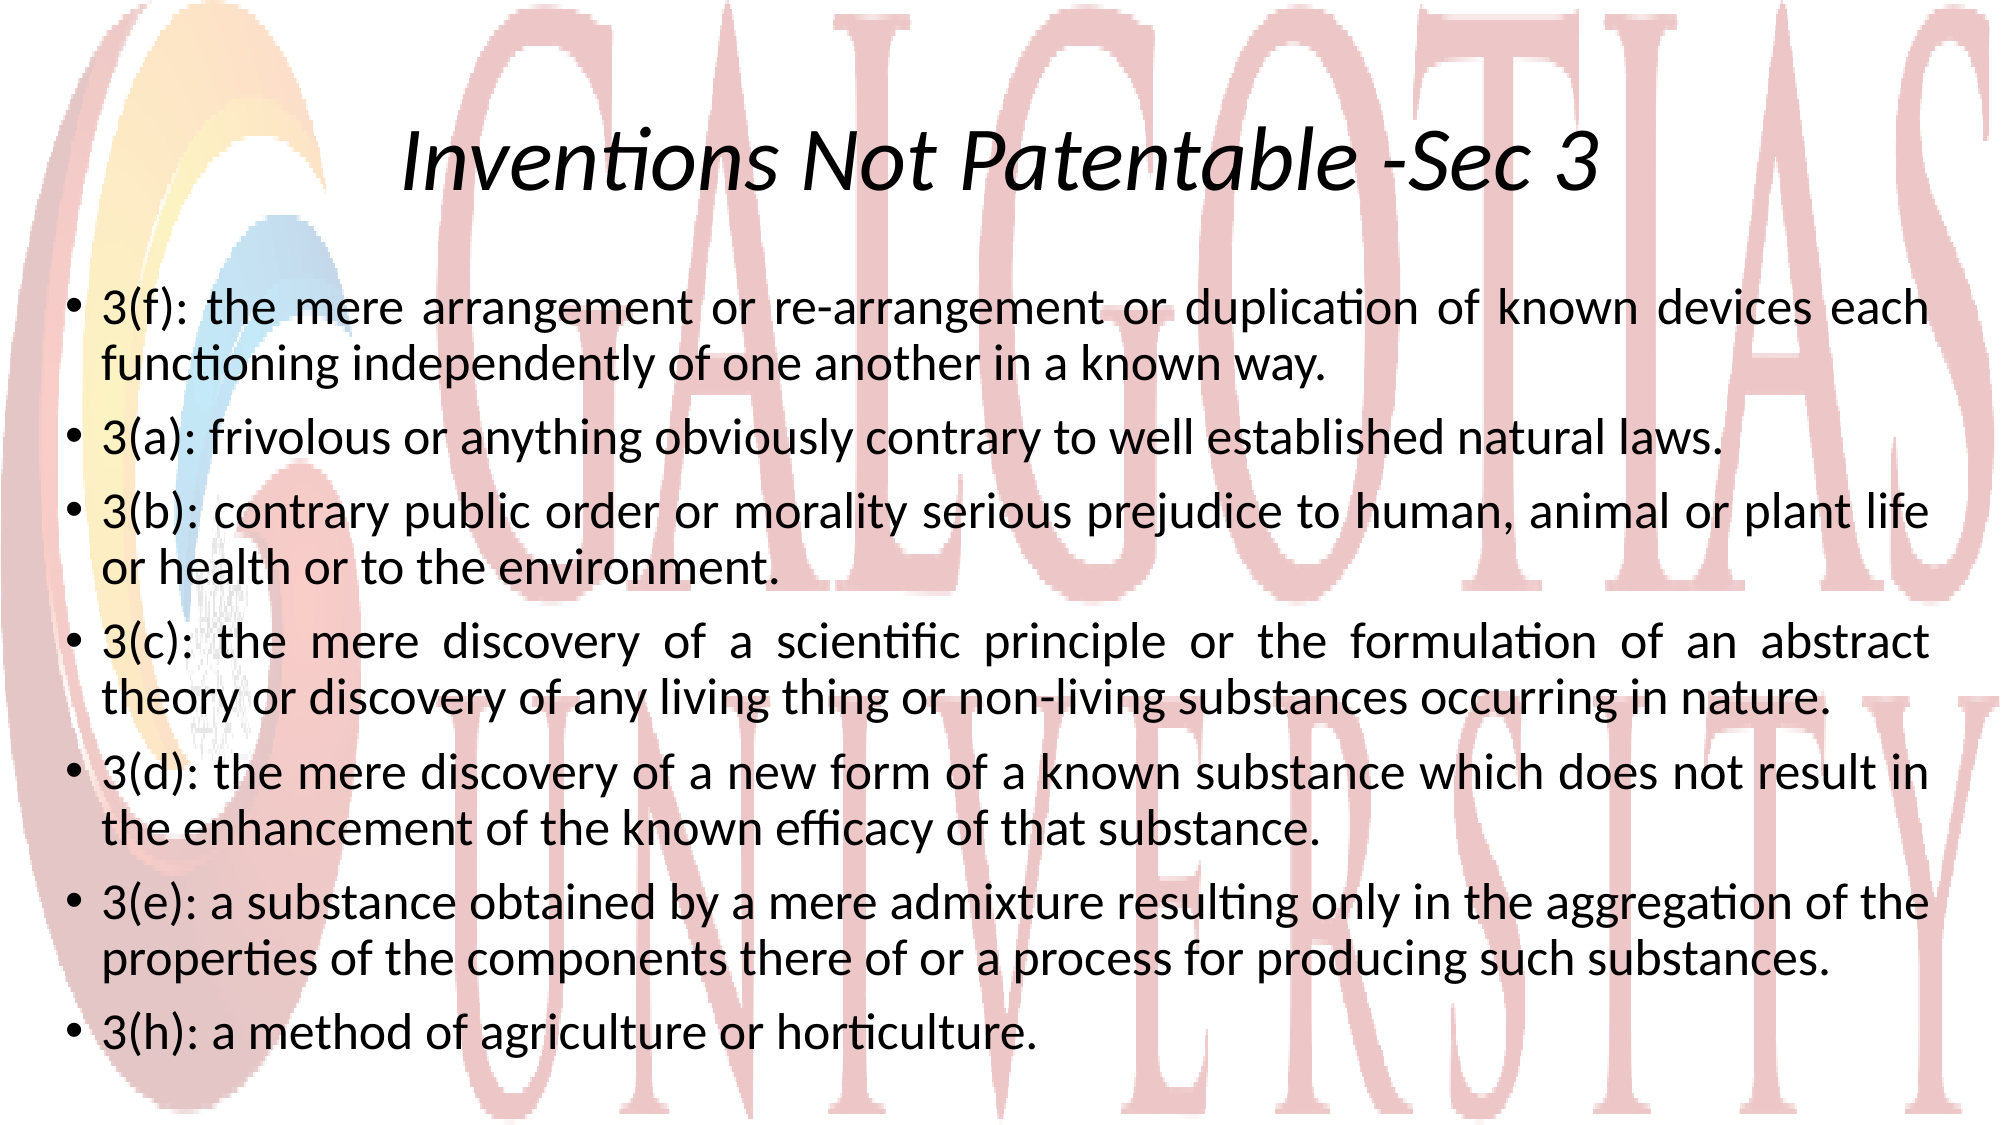

# Inventions Not Patentable -Sec 3

3(f): the mere arrangement or re-arrangement or duplication of known devices each functioning independently of one another in a known way.
3(a): frivolous or anything obviously contrary to well established natural laws.
3(b): contrary public order or morality serious prejudice to human, animal or plant life or health or to the environment.
3(c): the mere discovery of a scientific principle or the formulation of an abstract theory or discovery of any living thing or non-living substances occurring in nature.
3(d): the mere discovery of a new form of a known substance which does not result in the enhancement of the known efficacy of that substance.
3(e): a substance obtained by a mere admixture resulting only in the aggregation of the properties of the components there of or a process for producing such substances.
3(h): a method of agriculture or horticulture.